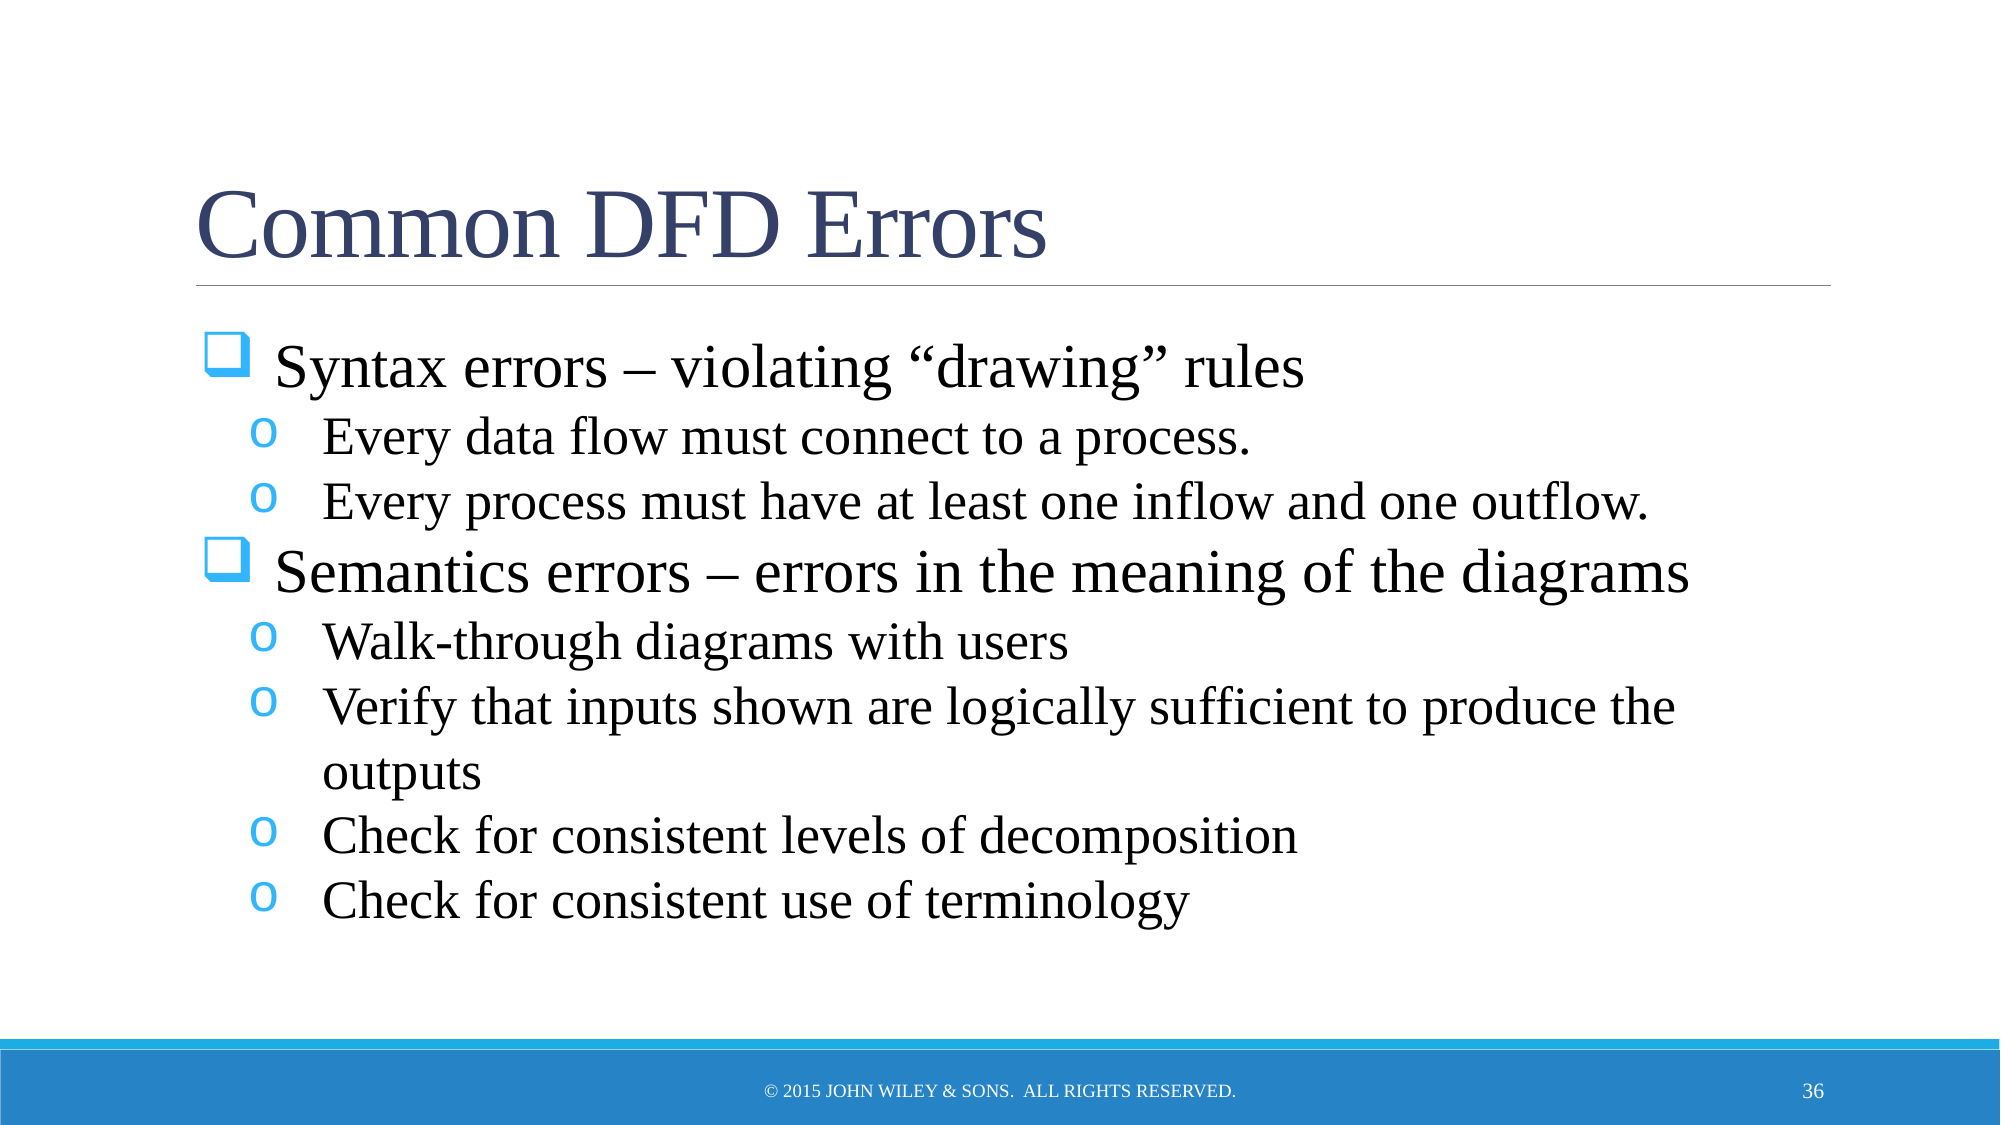

# Common DFD Errors
Syntax errors – violating “drawing” rules
Every data flow must connect to a process.
Every process must have at least one inflow and one outflow.
Semantics errors – errors in the meaning of the diagrams
Walk-through diagrams with users
Verify that inputs shown are logically sufficient to produce the outputs
Check for consistent levels of decomposition
Check for consistent use of terminology

© 2015 John Wiley & Sons.  All Rights Reserved.
36